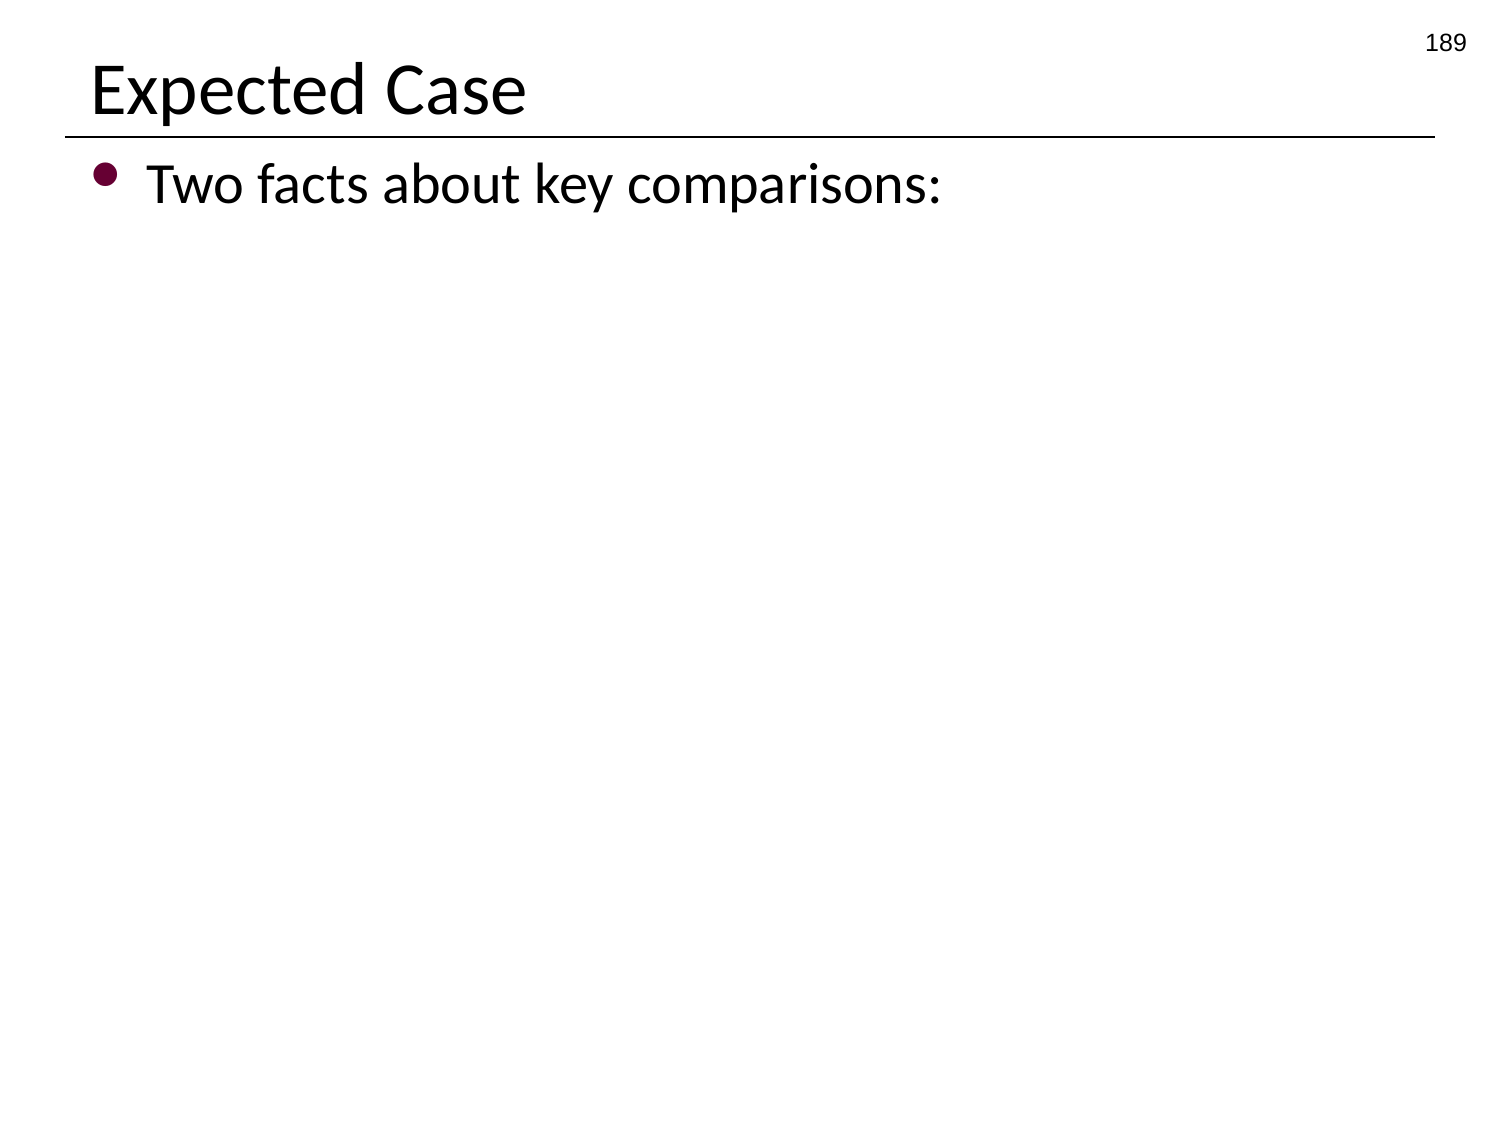

189
# Expected Case
Two facts about key comparisons: